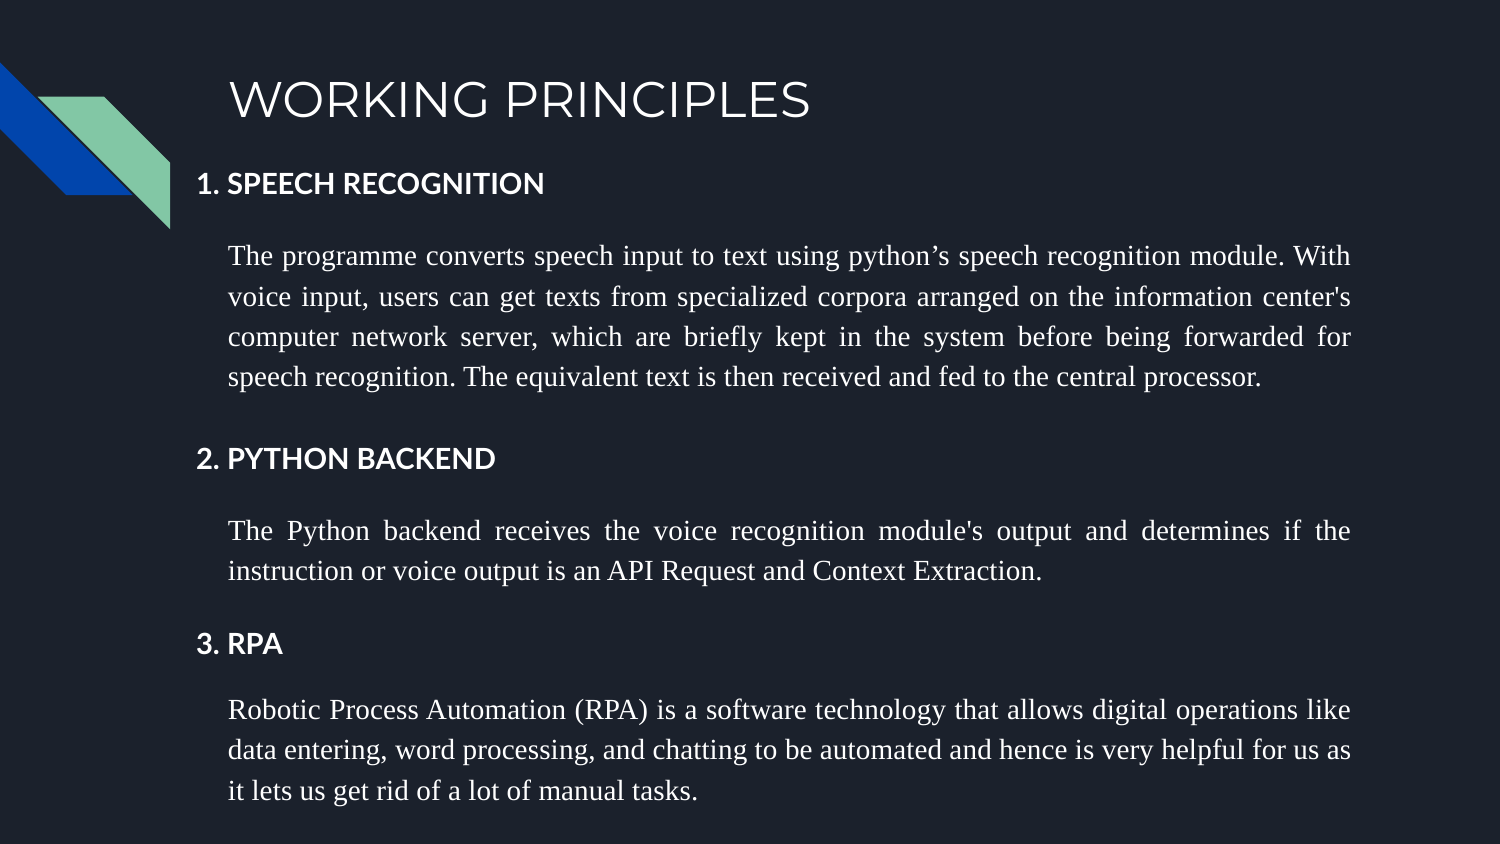

# WORKING PRINCIPLES
1. SPEECH RECOGNITION
The programme converts speech input to text using python’s speech recognition module. With voice input, users can get texts from specialized corpora arranged on the information center's computer network server, which are briefly kept in the system before being forwarded for speech recognition. The equivalent text is then received and fed to the central processor.
2. PYTHON BACKEND
The Python backend receives the voice recognition module's output and determines if the instruction or voice output is an API Request and Context Extraction.
3. RPA
Robotic Process Automation (RPA) is a software technology that allows digital operations like data entering, word processing, and chatting to be automated and hence is very helpful for us as it lets us get rid of a lot of manual tasks.